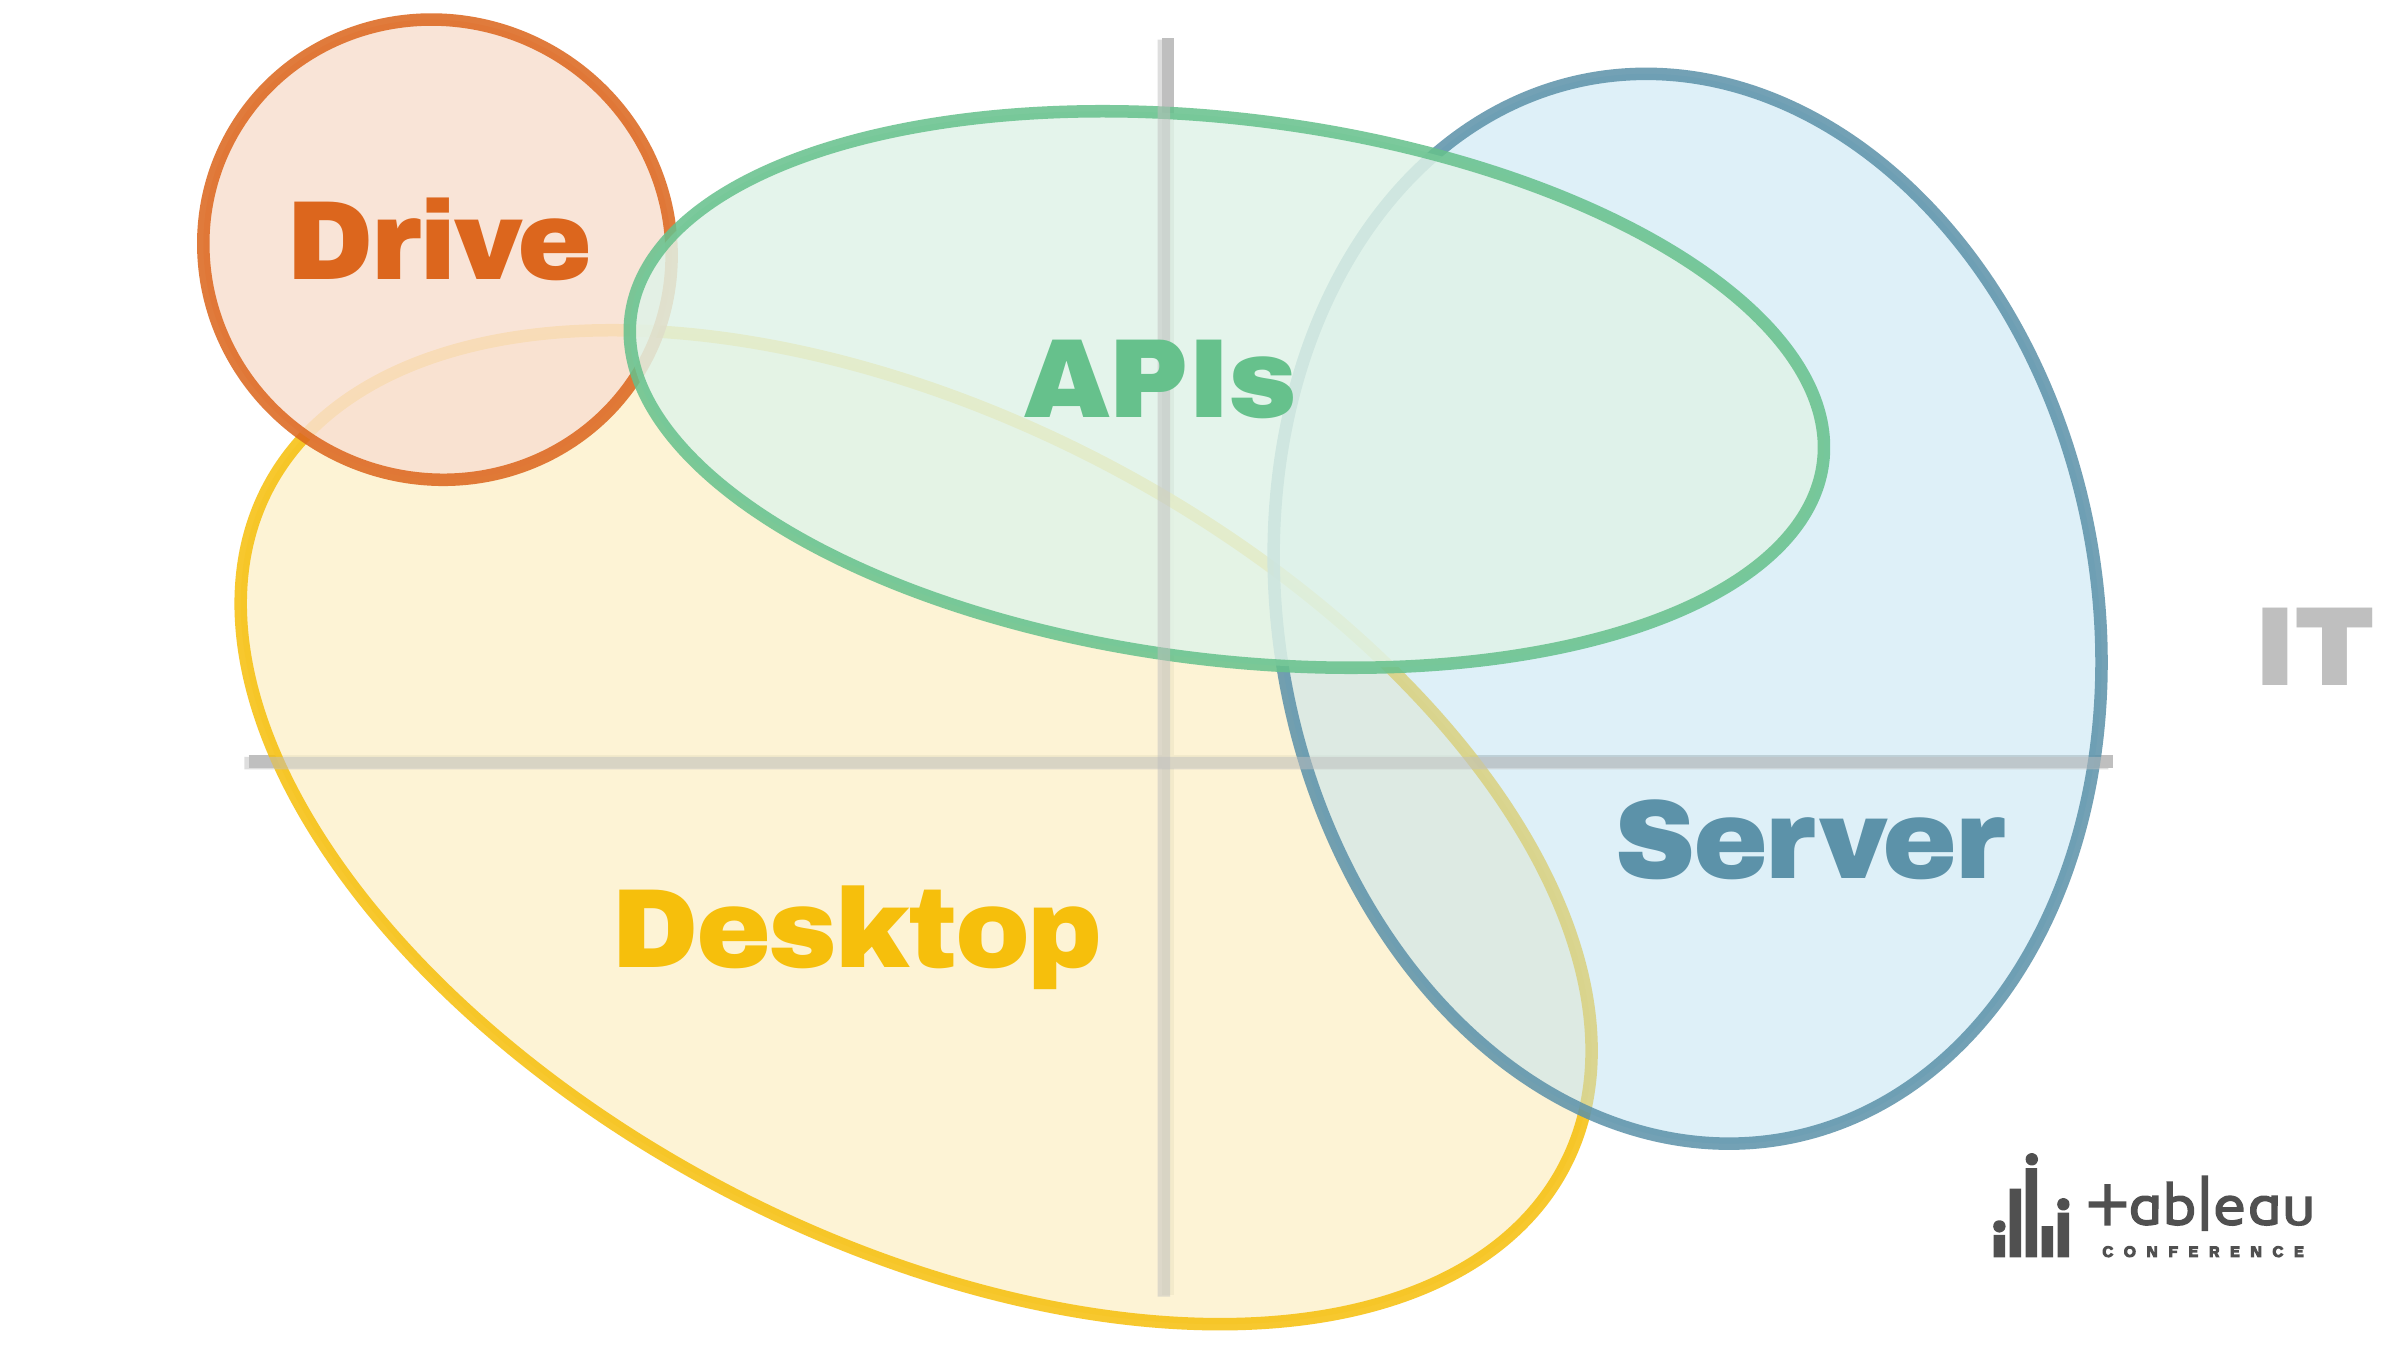

Strategic

Drive
APIs
Business
IT
Server
Desktop
Tactical